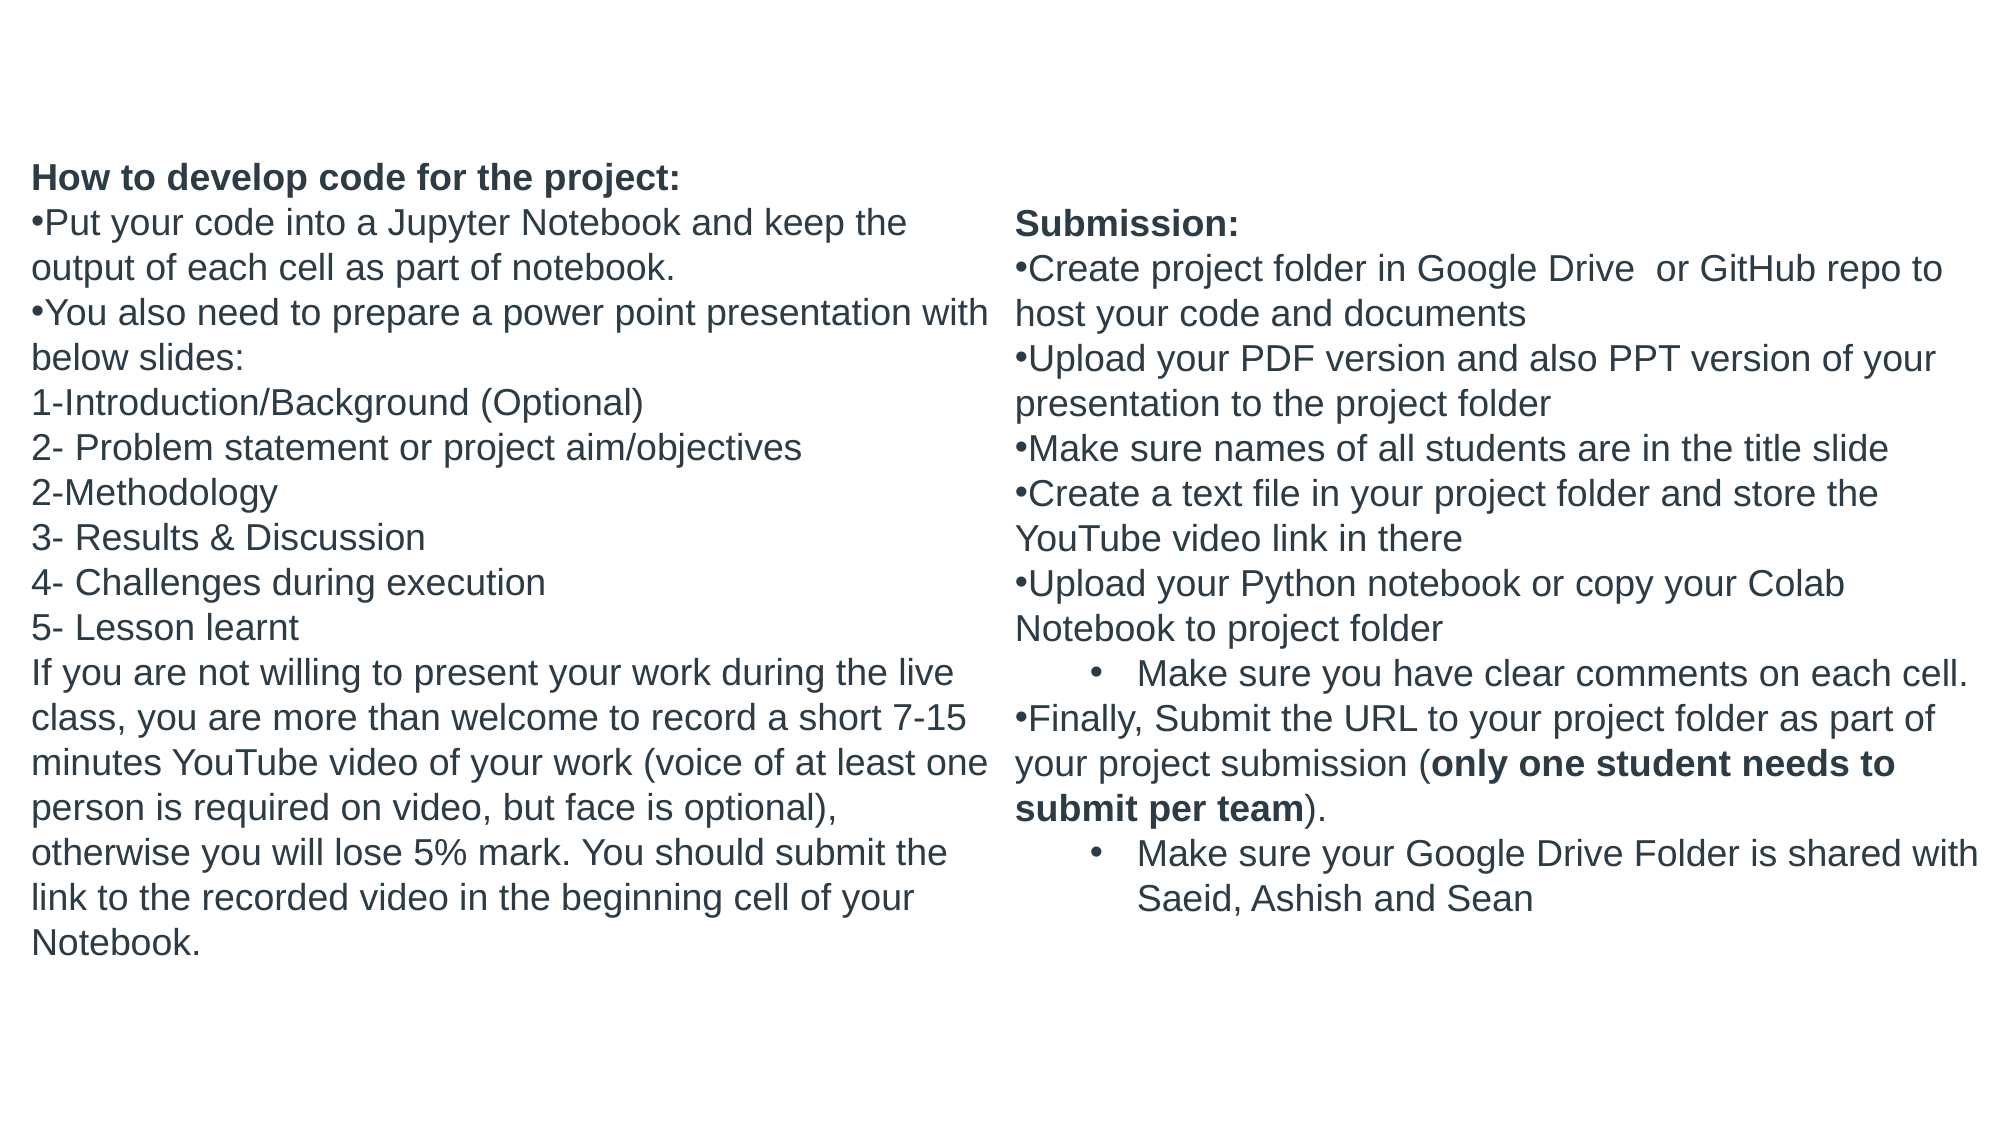

How to develop code for the project:
Put your code into a Jupyter Notebook and keep the output of each cell as part of notebook.
You also need to prepare a power point presentation with below slides:
1-Introduction/Background (Optional)
2- Problem statement or project aim/objectives
2-Methodology
3- Results & Discussion
4- Challenges during execution
5- Lesson learnt
If you are not willing to present your work during the live class, you are more than welcome to record a short 7-15 minutes YouTube video of your work (voice of at least one person is required on video, but face is optional), otherwise you will lose 5% mark. You should submit the link to the recorded video in the beginning cell of your Notebook.
Submission:
Create project folder in Google Drive  or GitHub repo to host your code and documents
Upload your PDF version and also PPT version of your presentation to the project folder
Make sure names of all students are in the title slide
Create a text file in your project folder and store the YouTube video link in there
Upload your Python notebook or copy your Colab Notebook to project folder
Make sure you have clear comments on each cell.
Finally, Submit the URL to your project folder as part of your project submission (only one student needs to submit per team).
Make sure your Google Drive Folder is shared with Saeid, Ashish and Sean